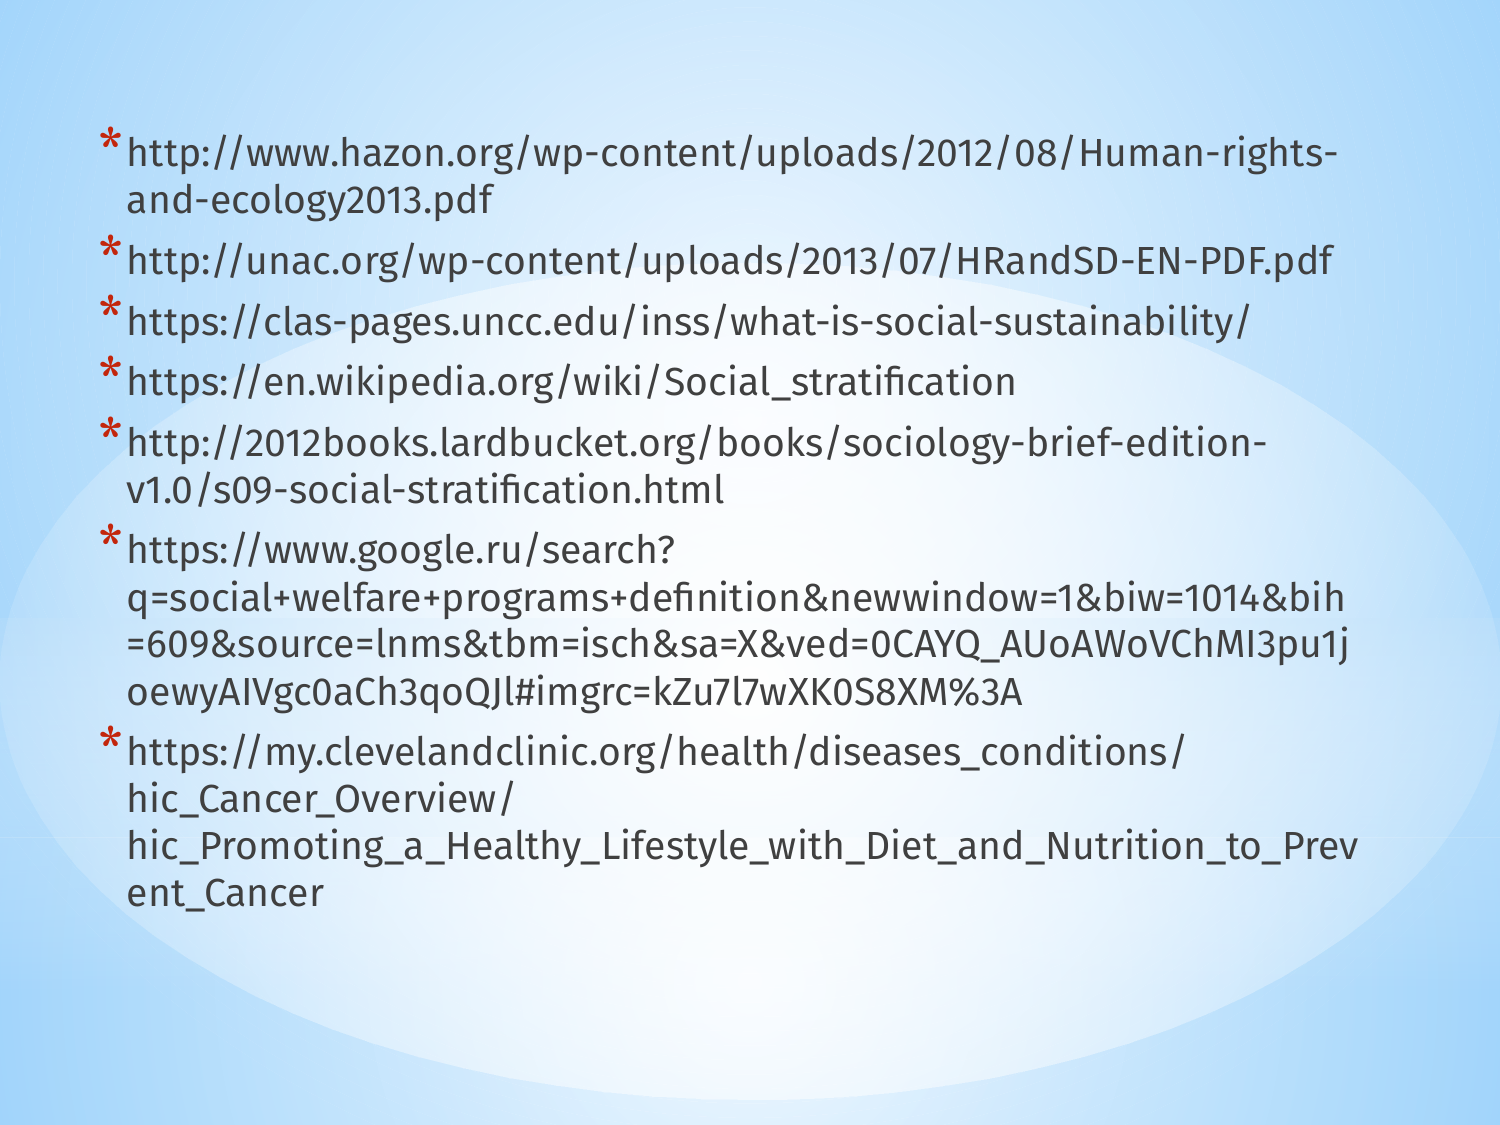

http://www.hazon.org/wp-content/uploads/2012/08/Human-rights-and-ecology2013.pdf
http://unac.org/wp-content/uploads/2013/07/HRandSD-EN-PDF.pdf
https://clas-pages.uncc.edu/inss/what-is-social-sustainability/
https://en.wikipedia.org/wiki/Social_stratification
http://2012books.lardbucket.org/books/sociology-brief-edition-v1.0/s09-social-stratification.html
https://www.google.ru/search?q=social+welfare+programs+definition&newwindow=1&biw=1014&bih=609&source=lnms&tbm=isch&sa=X&ved=0CAYQ_AUoAWoVChMI3pu1joewyAIVgc0aCh3qoQJl#imgrc=kZu7l7wXK0S8XM%3A
https://my.clevelandclinic.org/health/diseases_conditions/hic_Cancer_Overview/hic_Promoting_a_Healthy_Lifestyle_with_Diet_and_Nutrition_to_Prevent_Cancer

#